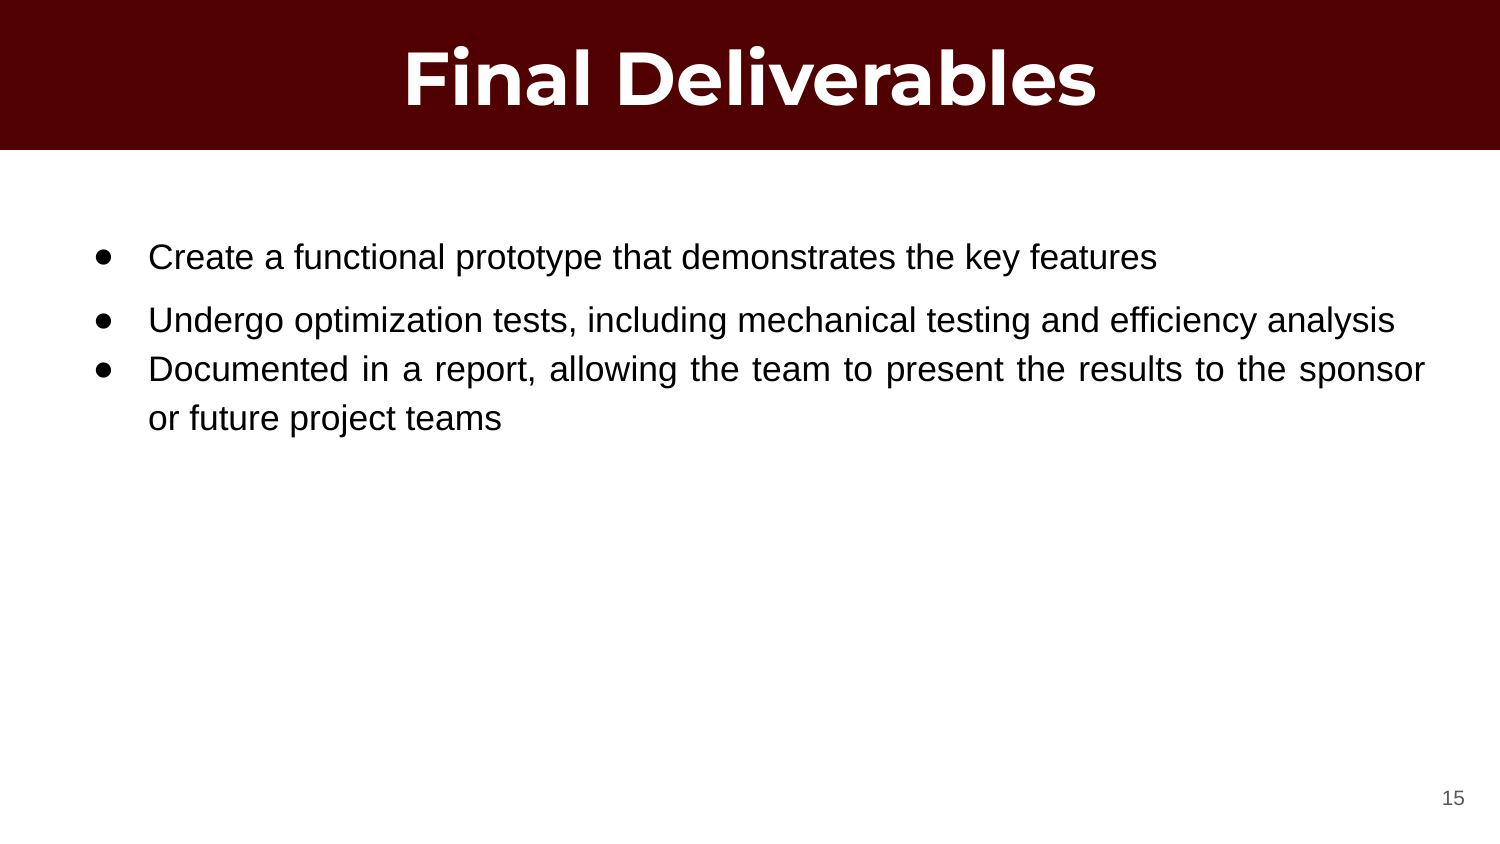

# Final Deliverables
Create a functional prototype that demonstrates the key features
Undergo optimization tests, including mechanical testing and efficiency analysis
Documented in a report, allowing the team to present the results to the sponsor or future project teams

15